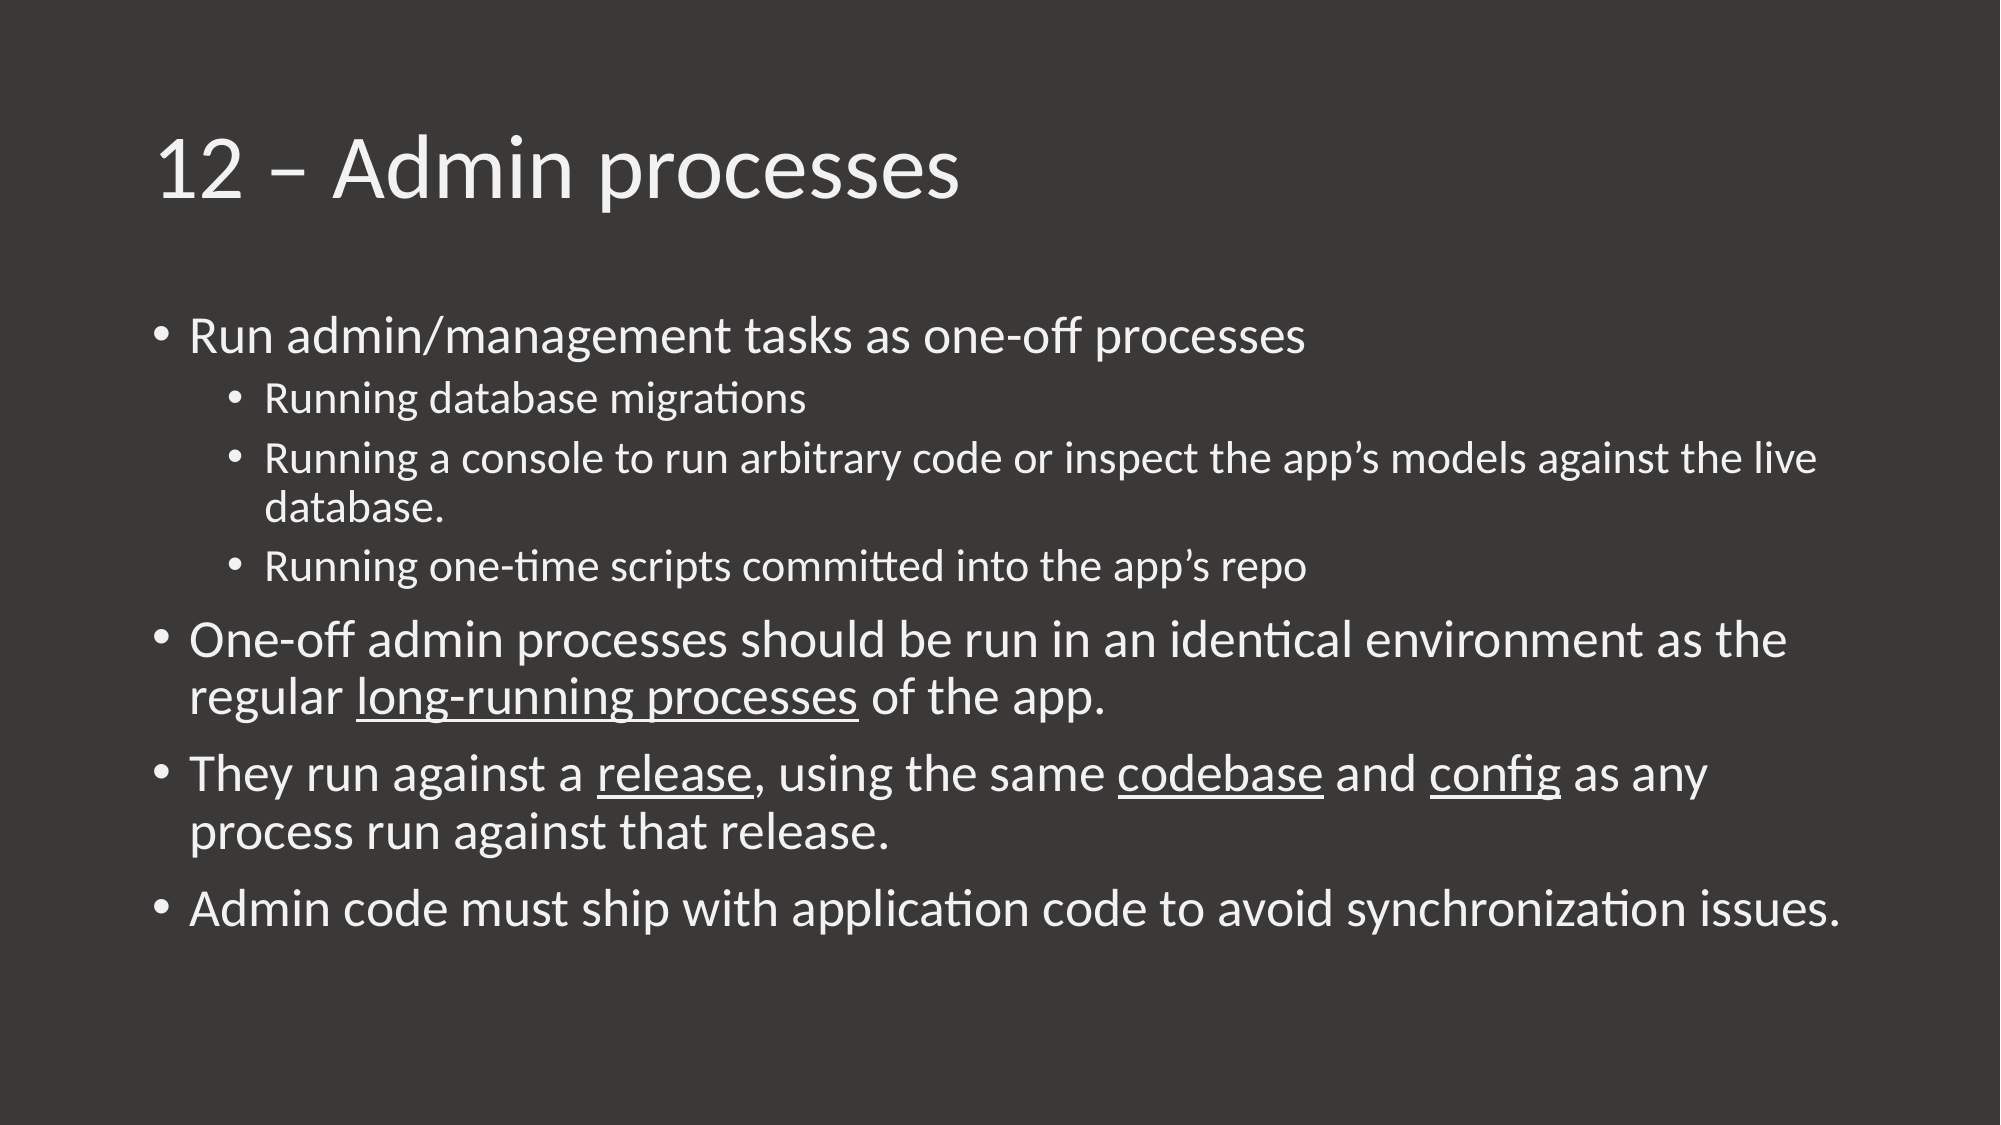

# 12 – Admin processes
Run admin/management tasks as one-off processes
Running database migrations
Running a console to run arbitrary code or inspect the app’s models against the live database.
Running one-time scripts committed into the app’s repo
One-off admin processes should be run in an identical environment as the regular long-running processes of the app.
They run against a release, using the same codebase and config as any process run against that release.
Admin code must ship with application code to avoid synchronization issues.